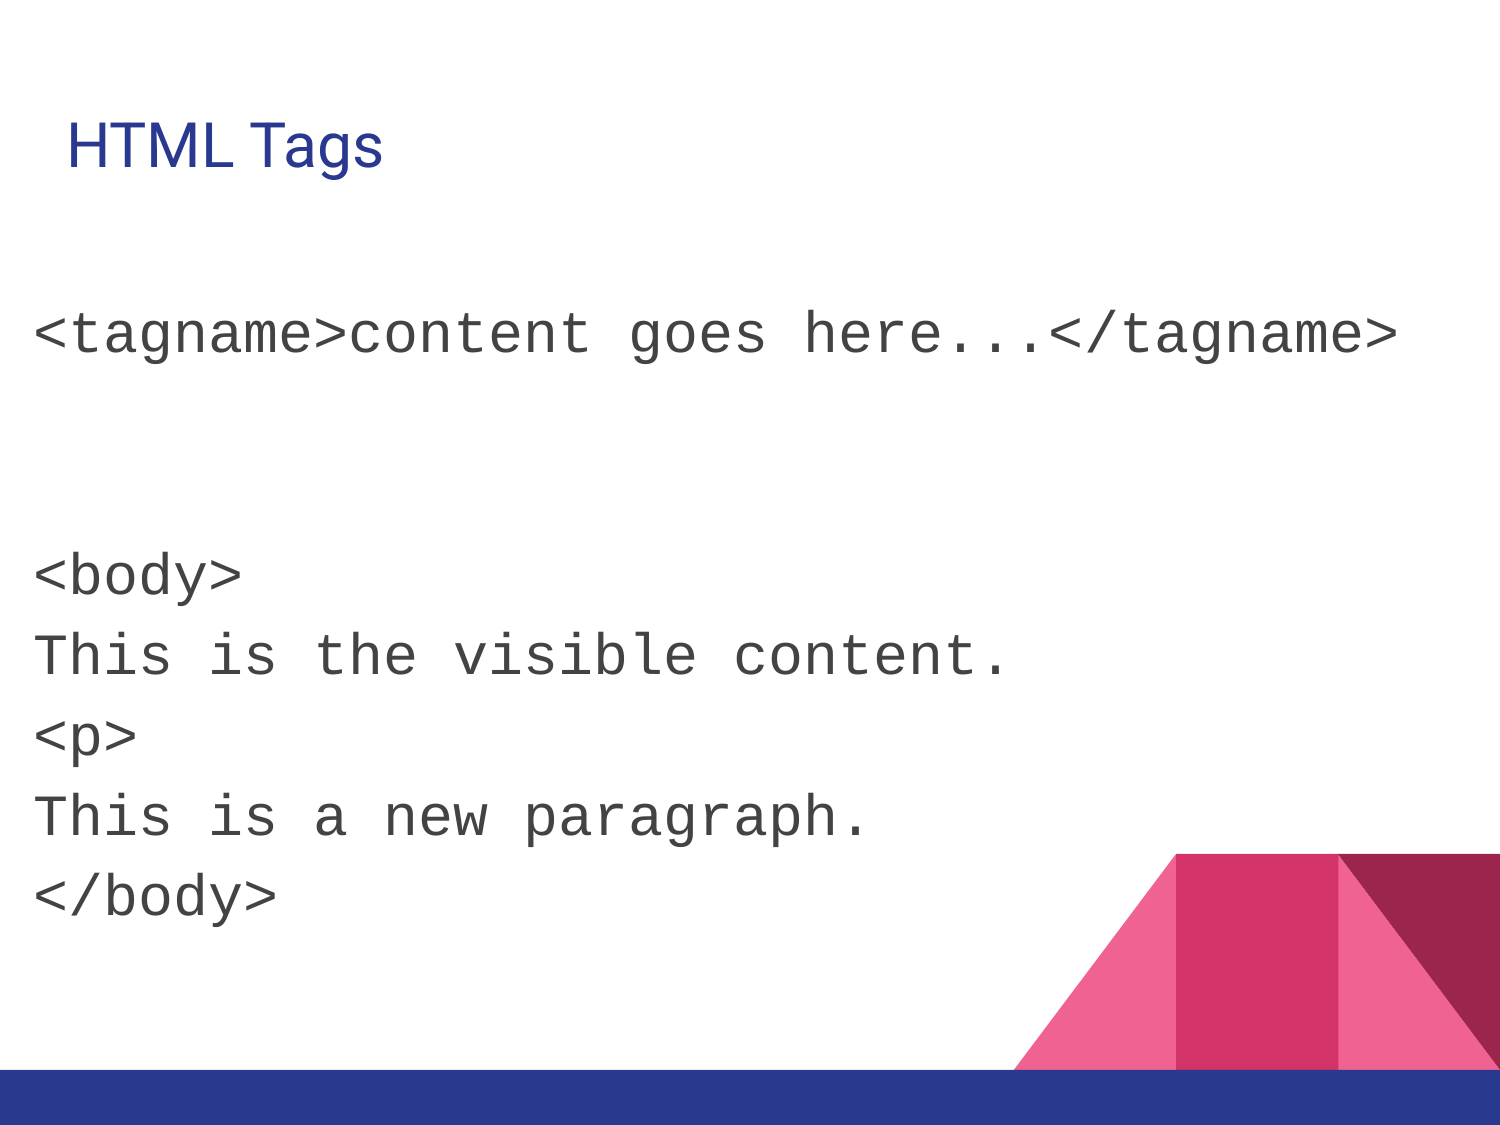

# HTML Tags
<tagname>content goes here...</tagname>

<body>
This is the visible content.
<p>
This is a new paragraph.
</body>